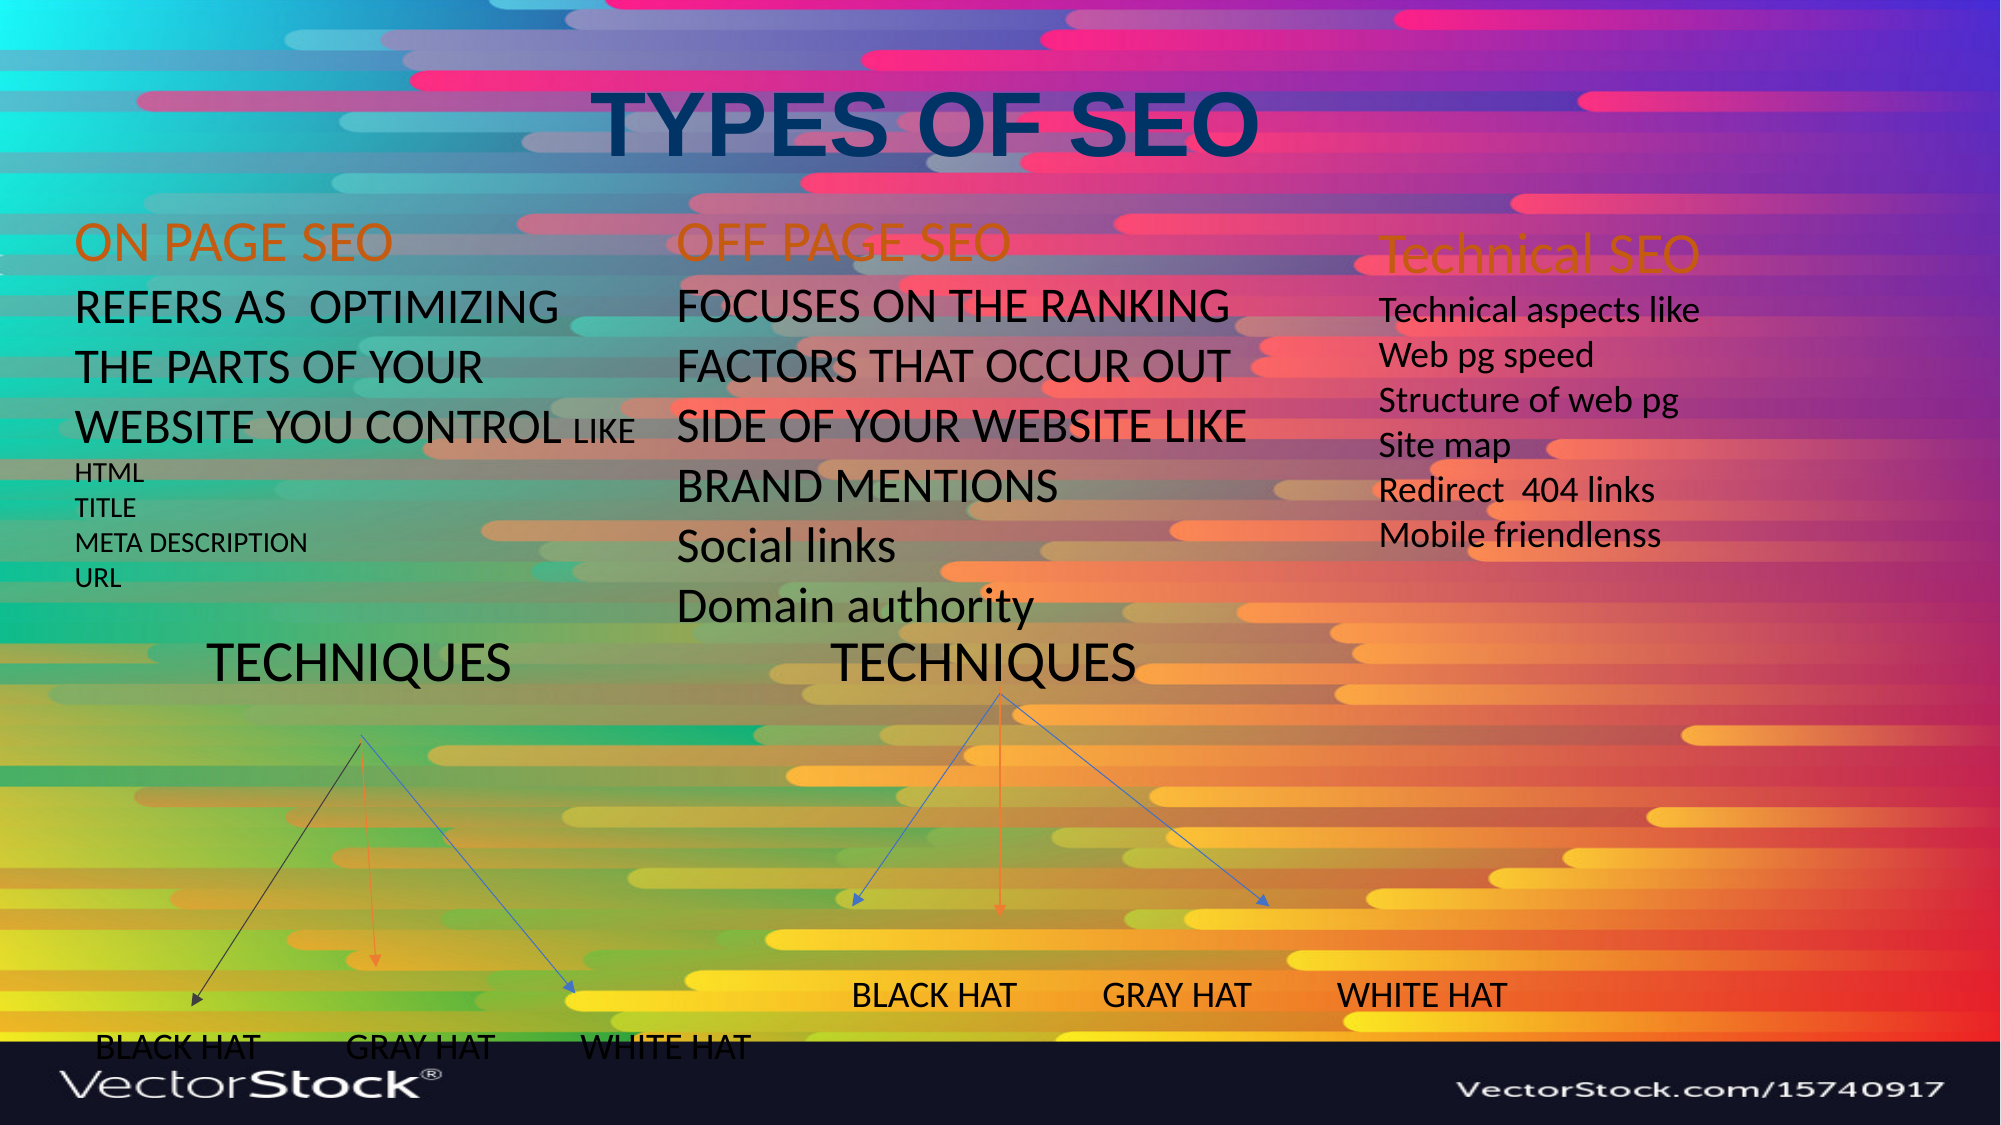

Types OF SEO

OFF PAGE SEO
FOCUSES ON THE RANKING FACTORS THAT OCCUR OUT SIDE OF YOUR WEBSITE LIKE BRAND MENTIONS
Social links
Domain authority

ON PAGE SEO
REFERS AS  OPTIMIZING THE PARTS OF YOUR WEBSITE YOU CONTROL LIKE
HTML
TITLE
META DESCRIPTION
URL

Technical SEO
Technical aspects like
Web pg speed
Structure of web pg
Site map
Redirect  404 links
Mobile friendlenss
TECHNIQUES                        TECHNIQUES

BLACK HAT          GRAY HAT          WHITE HAT
BLACK HAT          GRAY HAT          WHITE HAT